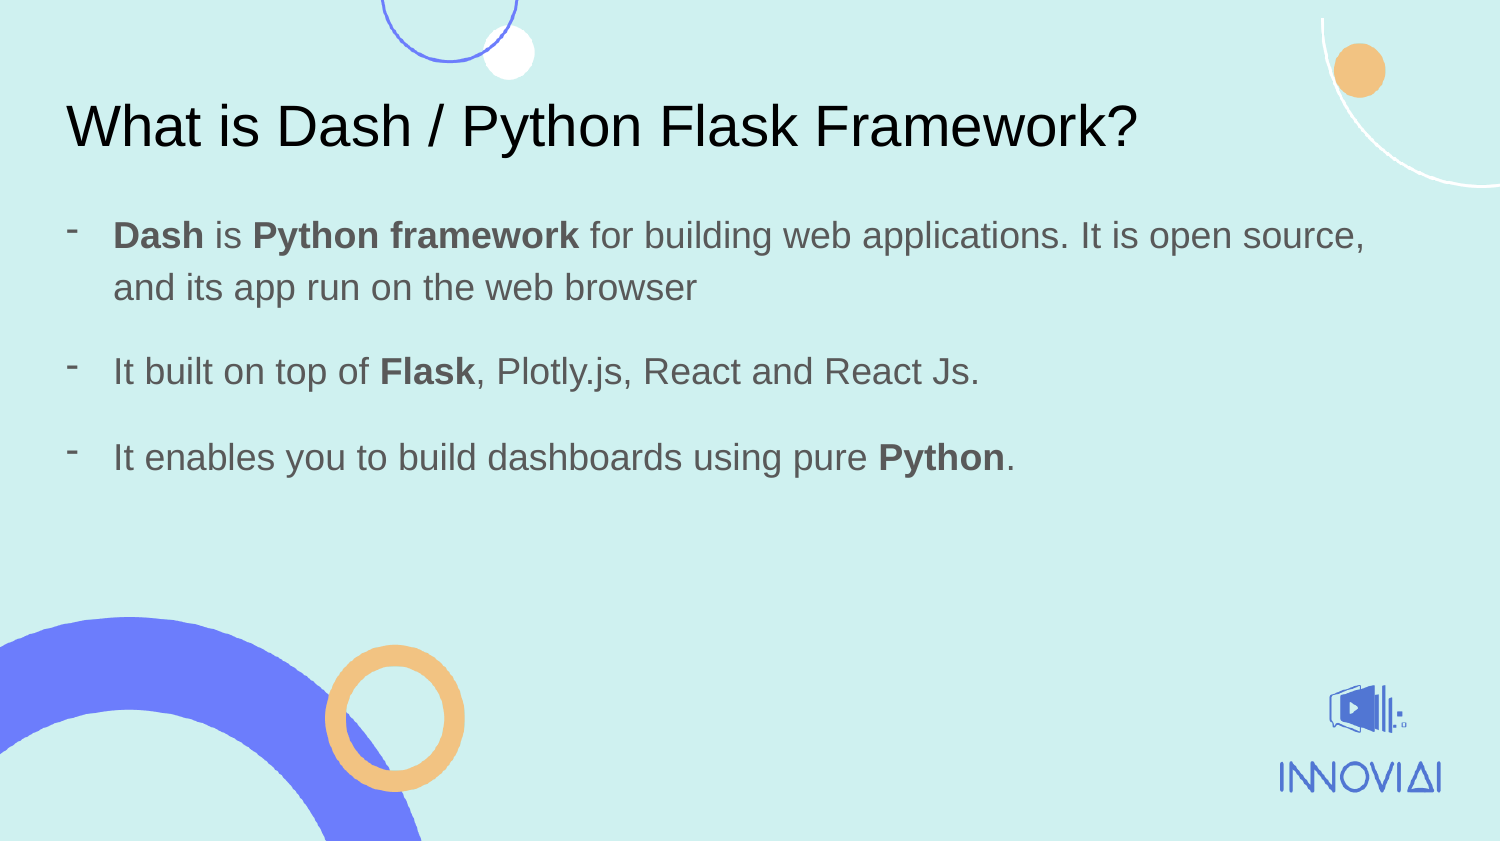

# What is Dash / Python Flask Framework?
Dash is Python framework for building web applications. It is open source, and its app run on the web browser
It built on top of Flask, Plotly.js, React and React Js.
It enables you to build dashboards using pure Python.